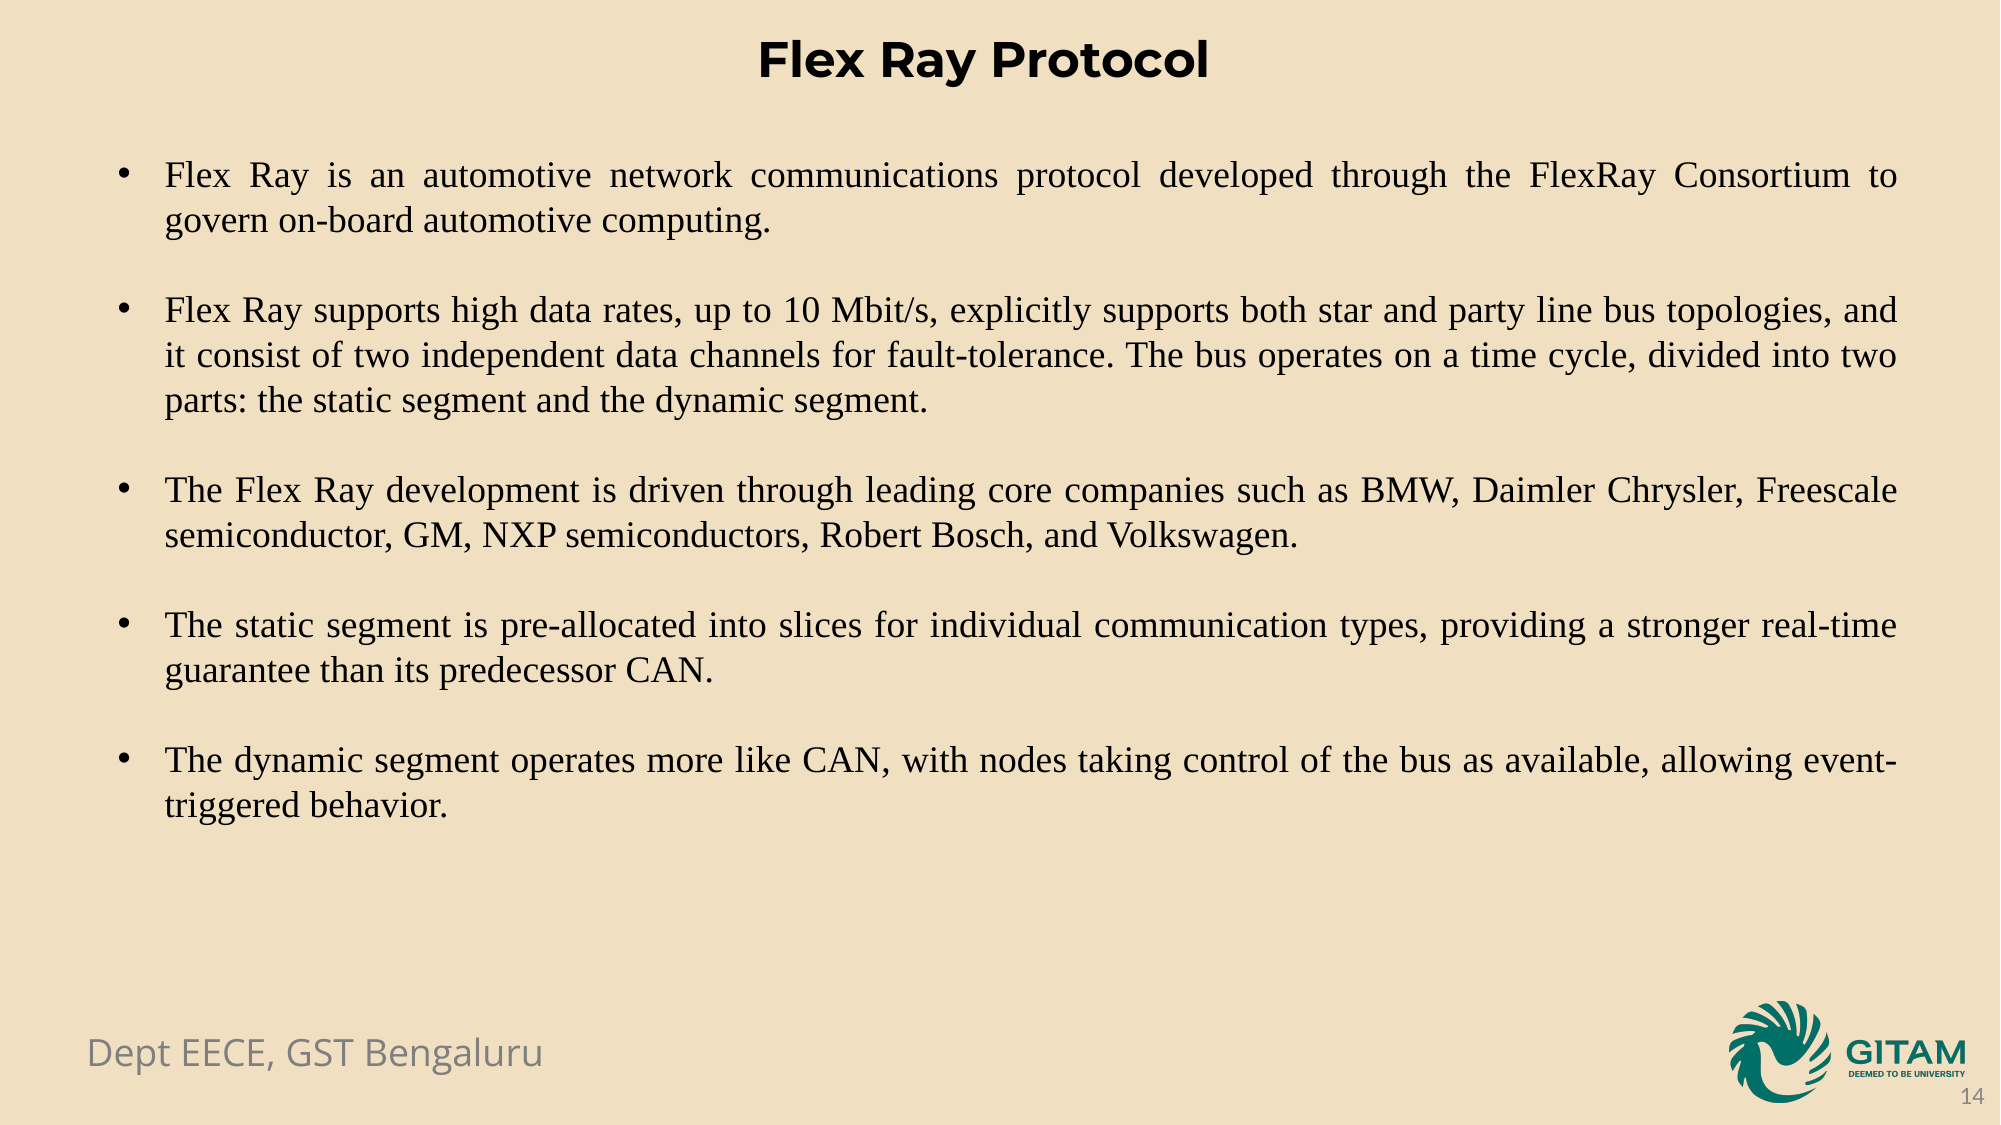

Flex Ray Protocol
Flex Ray is an automotive network communications protocol developed through the FlexRay Consortium to govern on-board automotive computing.

Flex Ray supports high data rates, up to 10 Mbit/s, explicitly supports both star and party line bus topologies, and it consist of two independent data channels for fault-tolerance. The bus operates on a time cycle, divided into two parts: the static segment and the dynamic segment.

The Flex Ray development is driven through leading core companies such as BMW, Daimler Chrysler, Freescale semiconductor, GM, NXP semiconductors, Robert Bosch, and Volkswagen.

The static segment is pre-allocated into slices for individual communication types, providing a stronger real-time guarantee than its predecessor CAN.

The dynamic segment operates more like CAN, with nodes taking control of the bus as available, allowing event-triggered behavior.

14